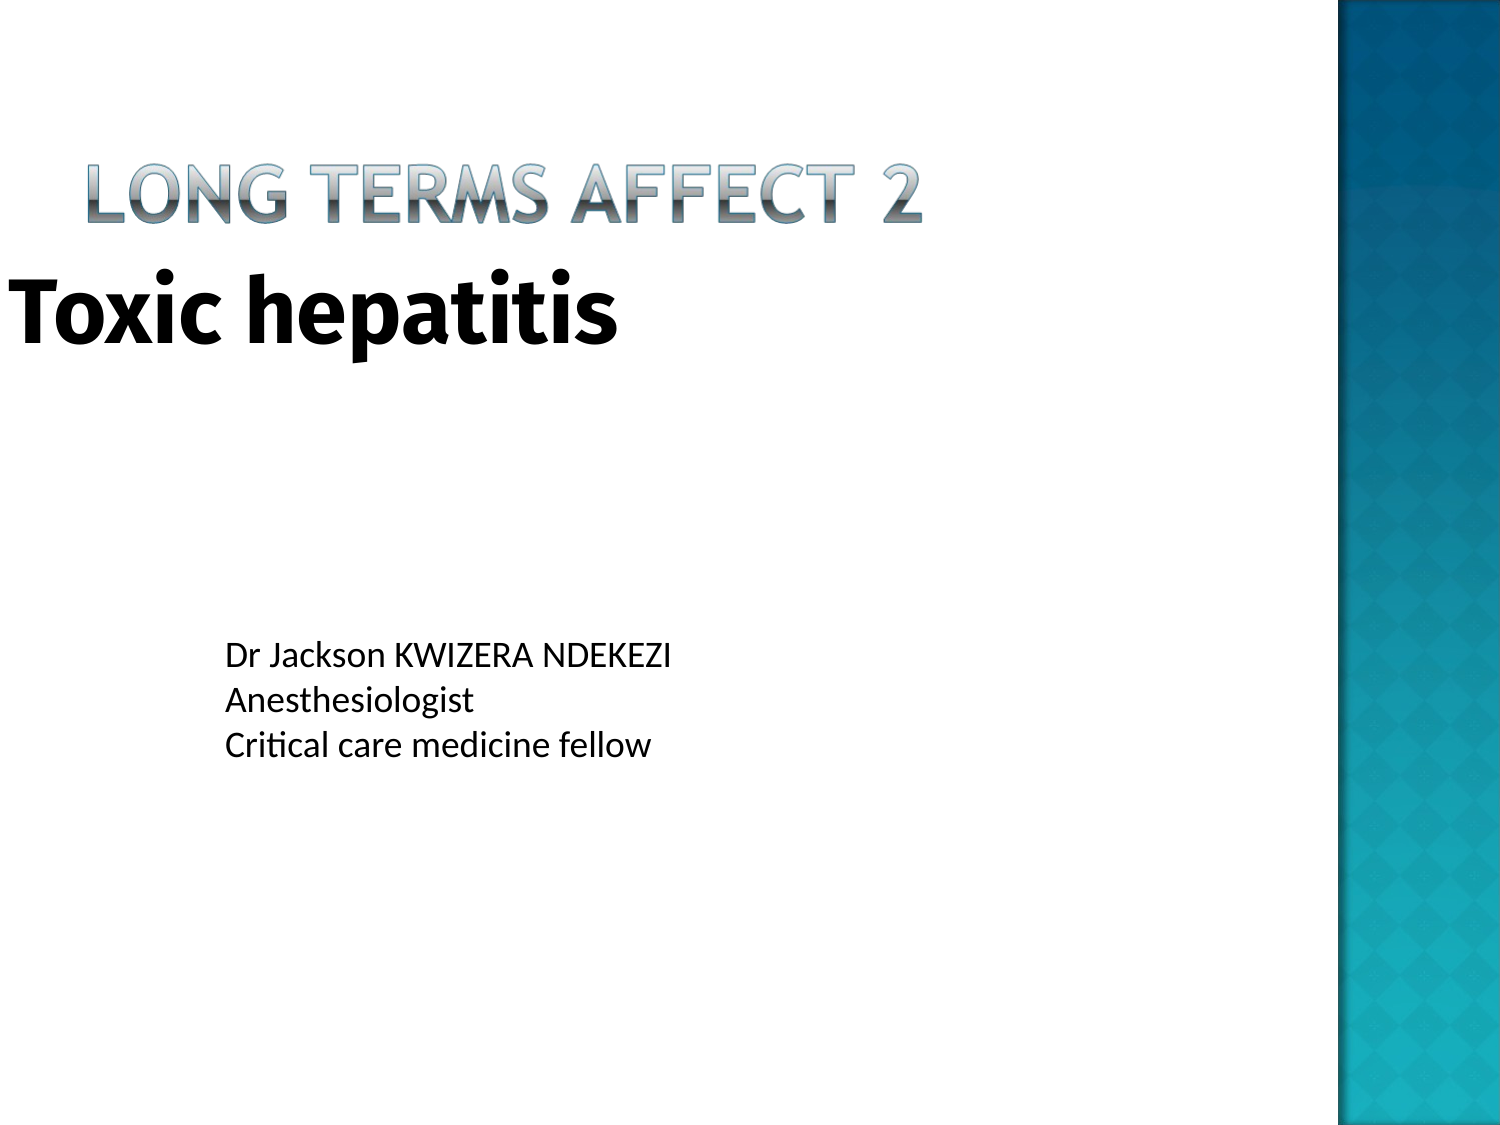

# Toxic hepatitis
Dr Jackson KWIZERA NDEKEZI
Anesthesiologist
Critical care medicine fellow